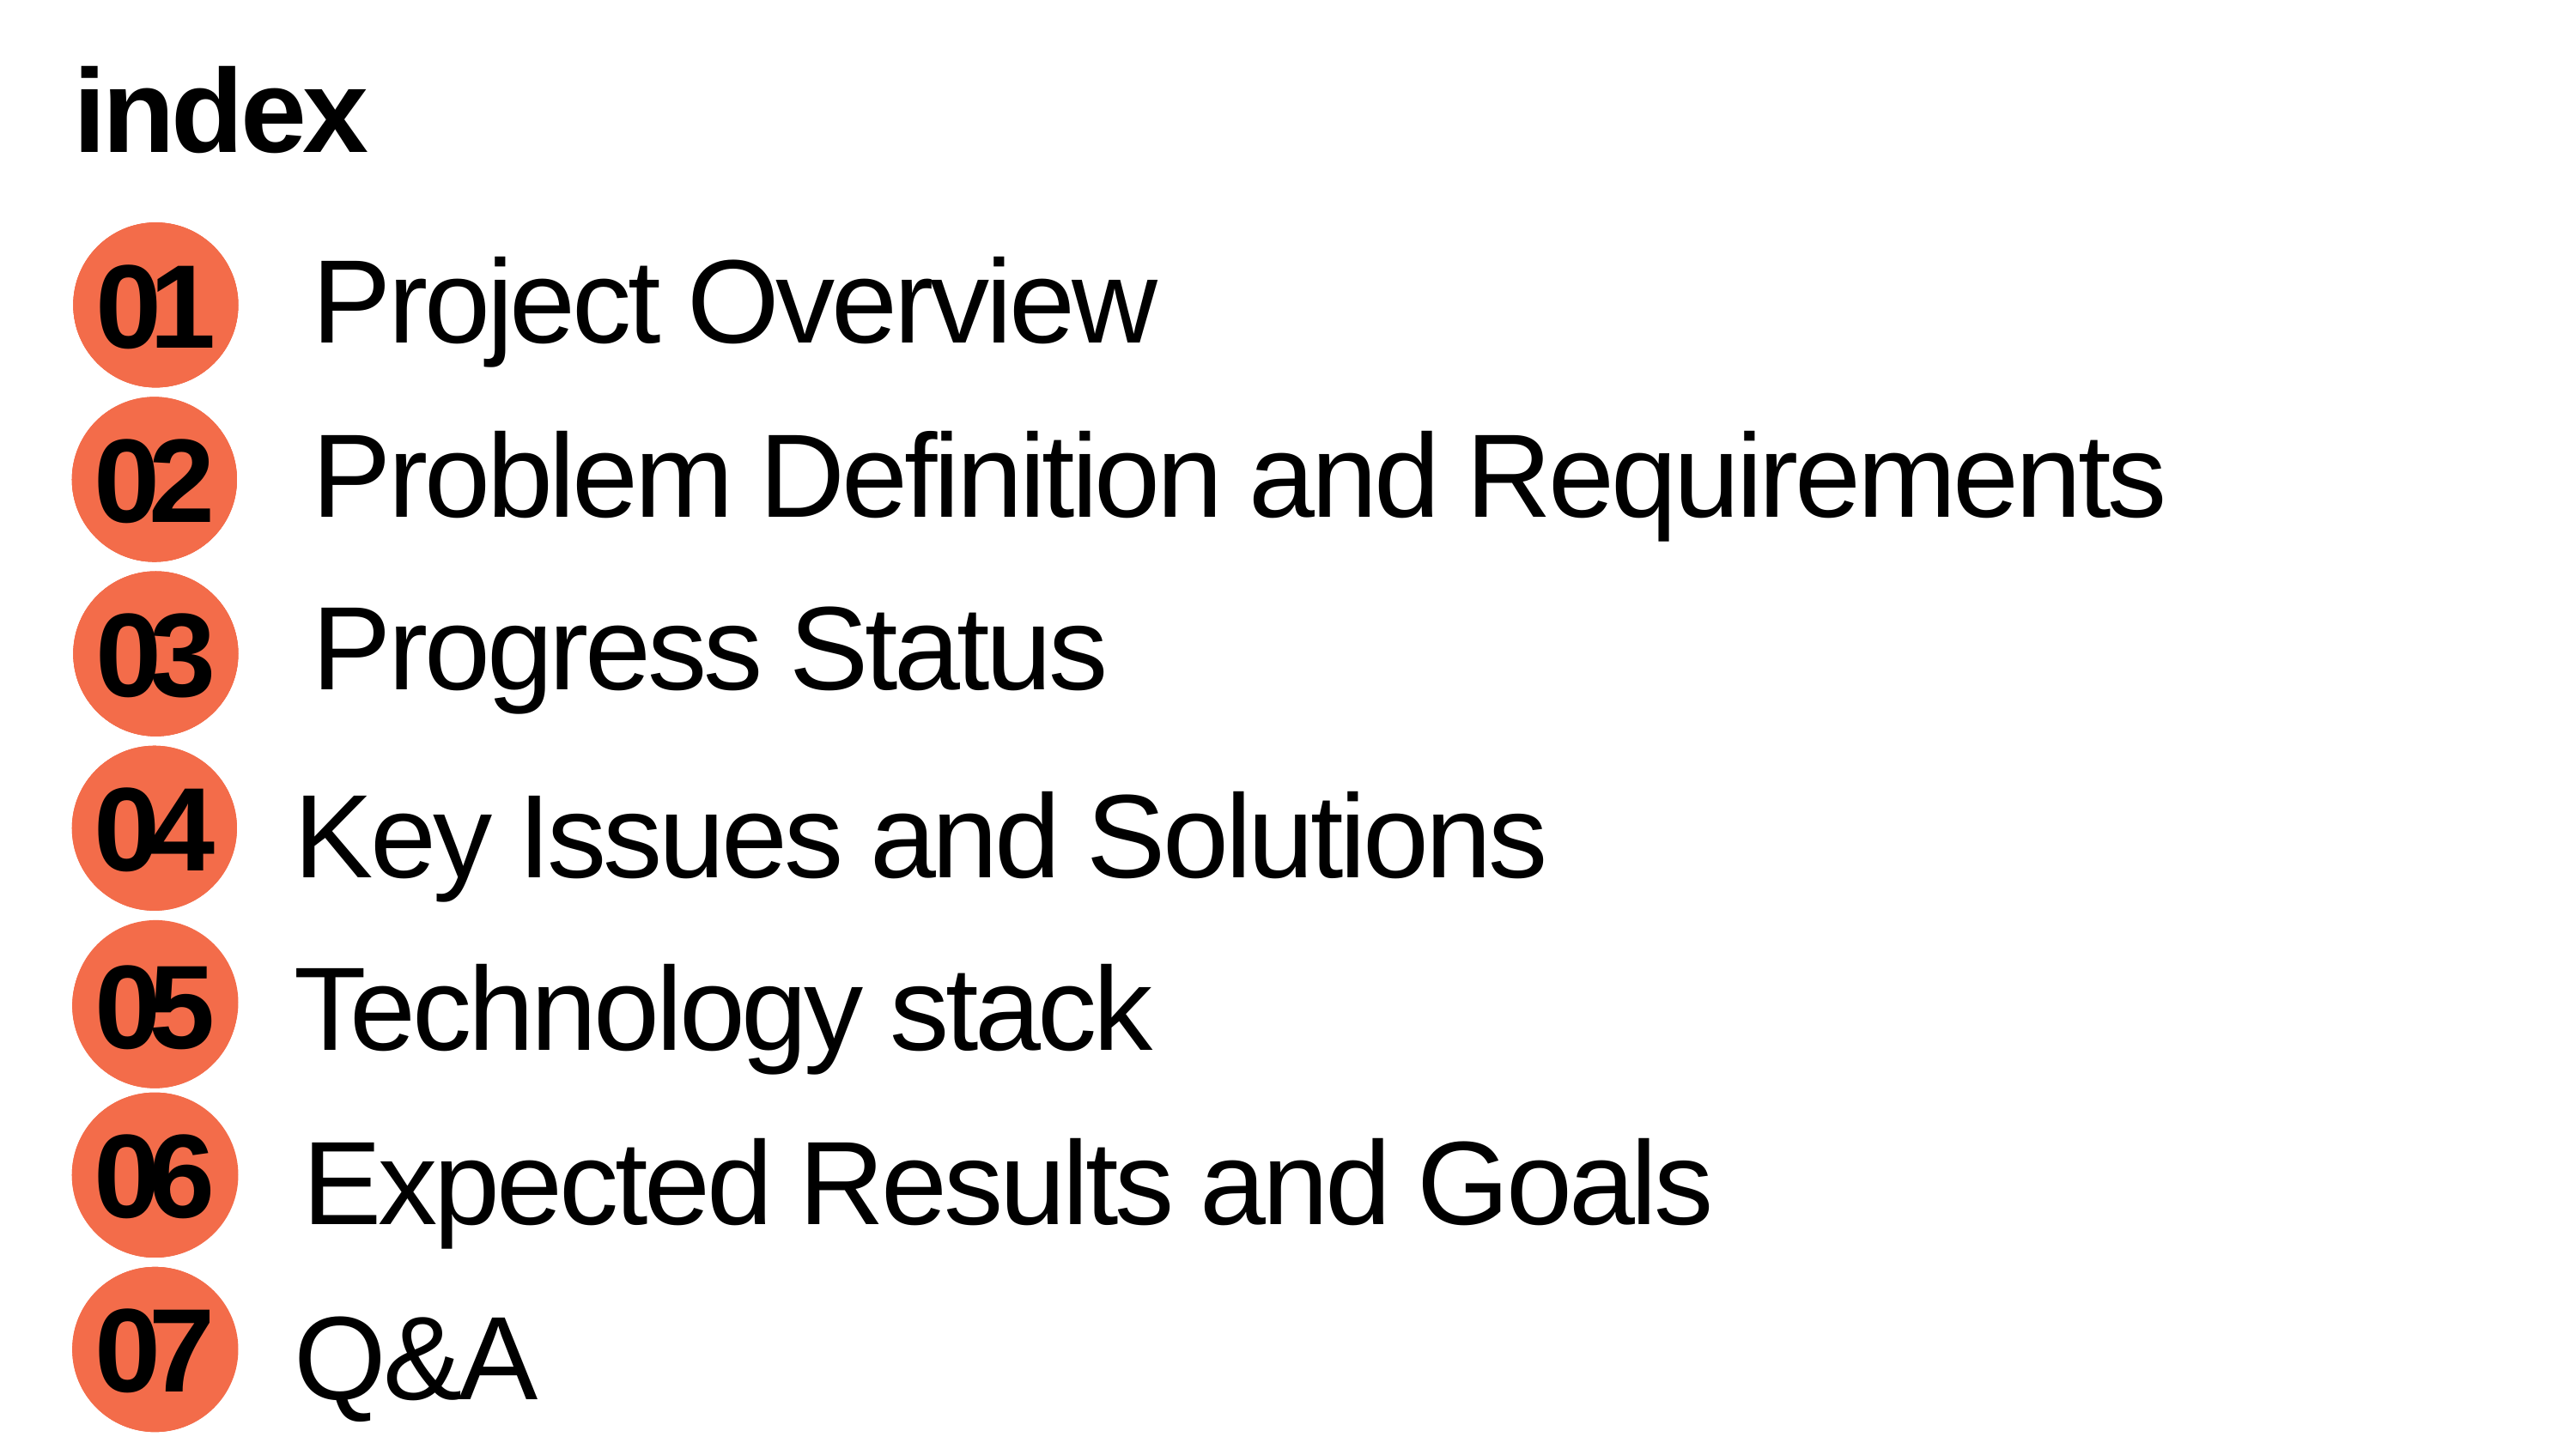

index
01   Project Overview

01
01

02   Problem Definition and Requirements

01
02

03   Progress Status

01
03

01
04

Key Issues and Solutions

Technology stack

01
05

01
06

Expected Results and Goals

01
07

Q&A